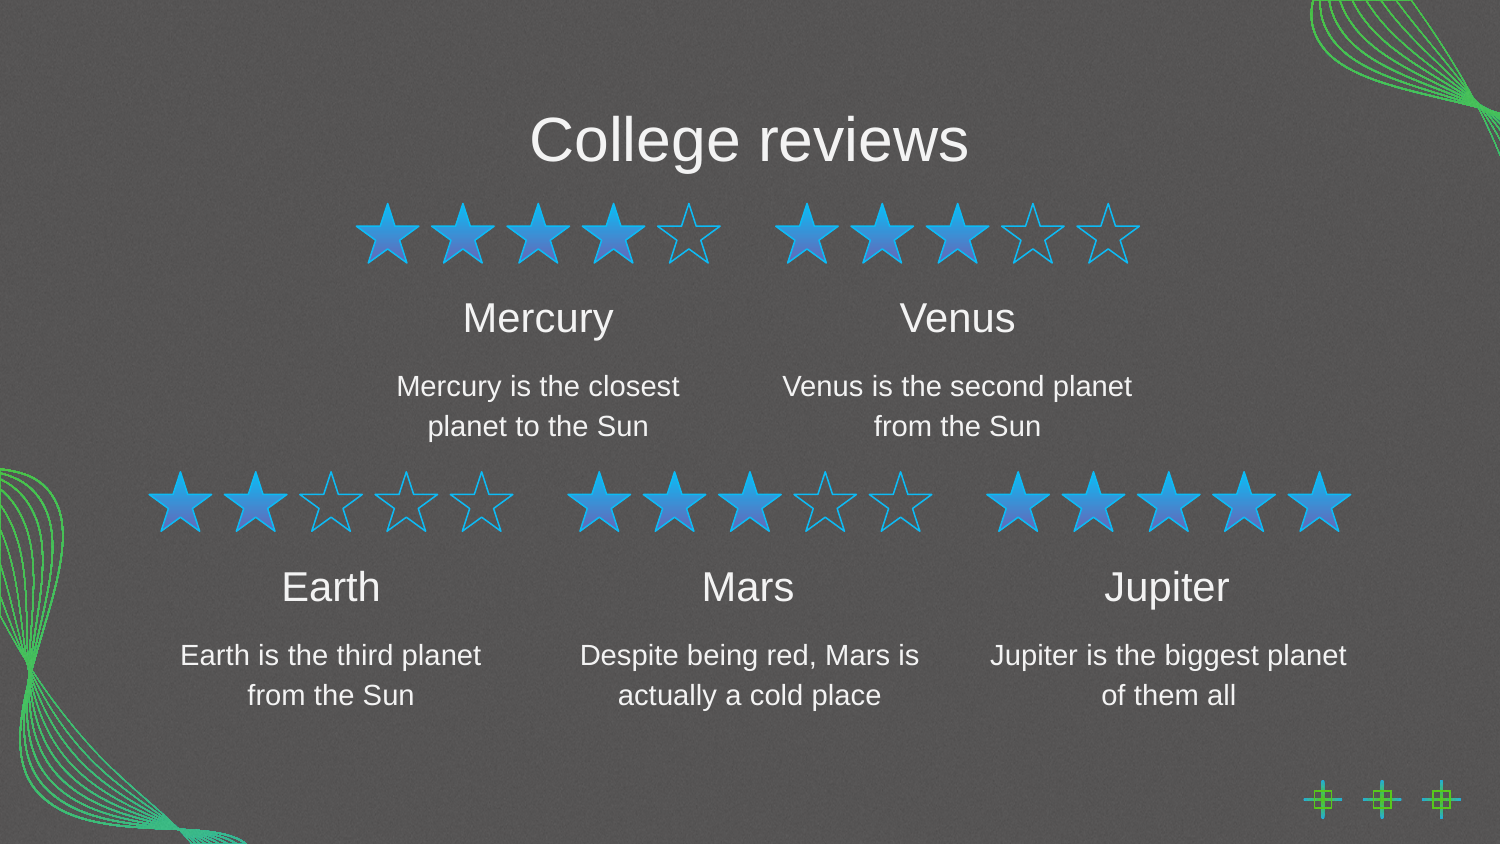

# College reviews

Mercury
Venus
Mercury is the closest planet to the Sun
Venus is the second planet from the Sun

Earth
Mars
Jupiter
Despite being red, Mars is actually a cold place
Jupiter is the biggest planet of them all
Earth is the third planet from the Sun